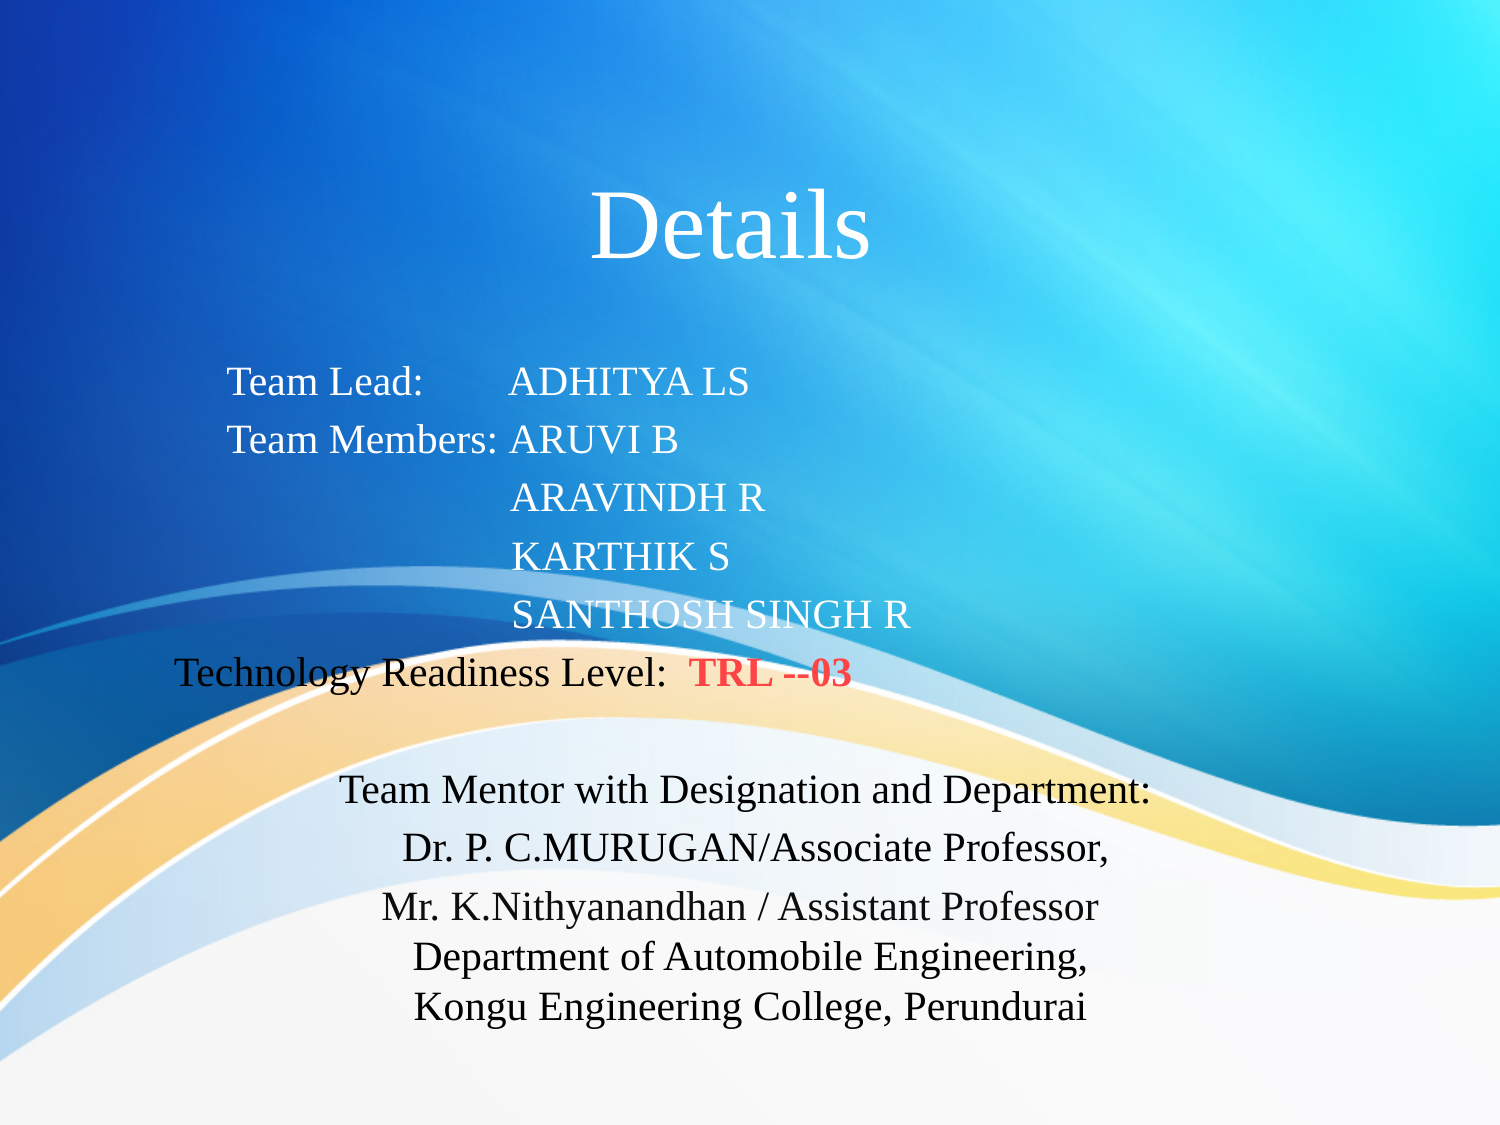

# Details

                    Team Lead:        ADHITYA LS
                    Team Members: ARUVI B
                                               ARAVINDH R
                                        KARTHIK S
                                        SANTHOSH SINGH R
               Technology Readiness Level:  TRL --03

Team Mentor with Designation and Department:
 Dr. P. C.MURUGAN/Associate Professor,
Mr. K.Nithyanandhan / Assistant Professor
Department of Automobile Engineering,
Kongu Engineering College, Perundurai
2